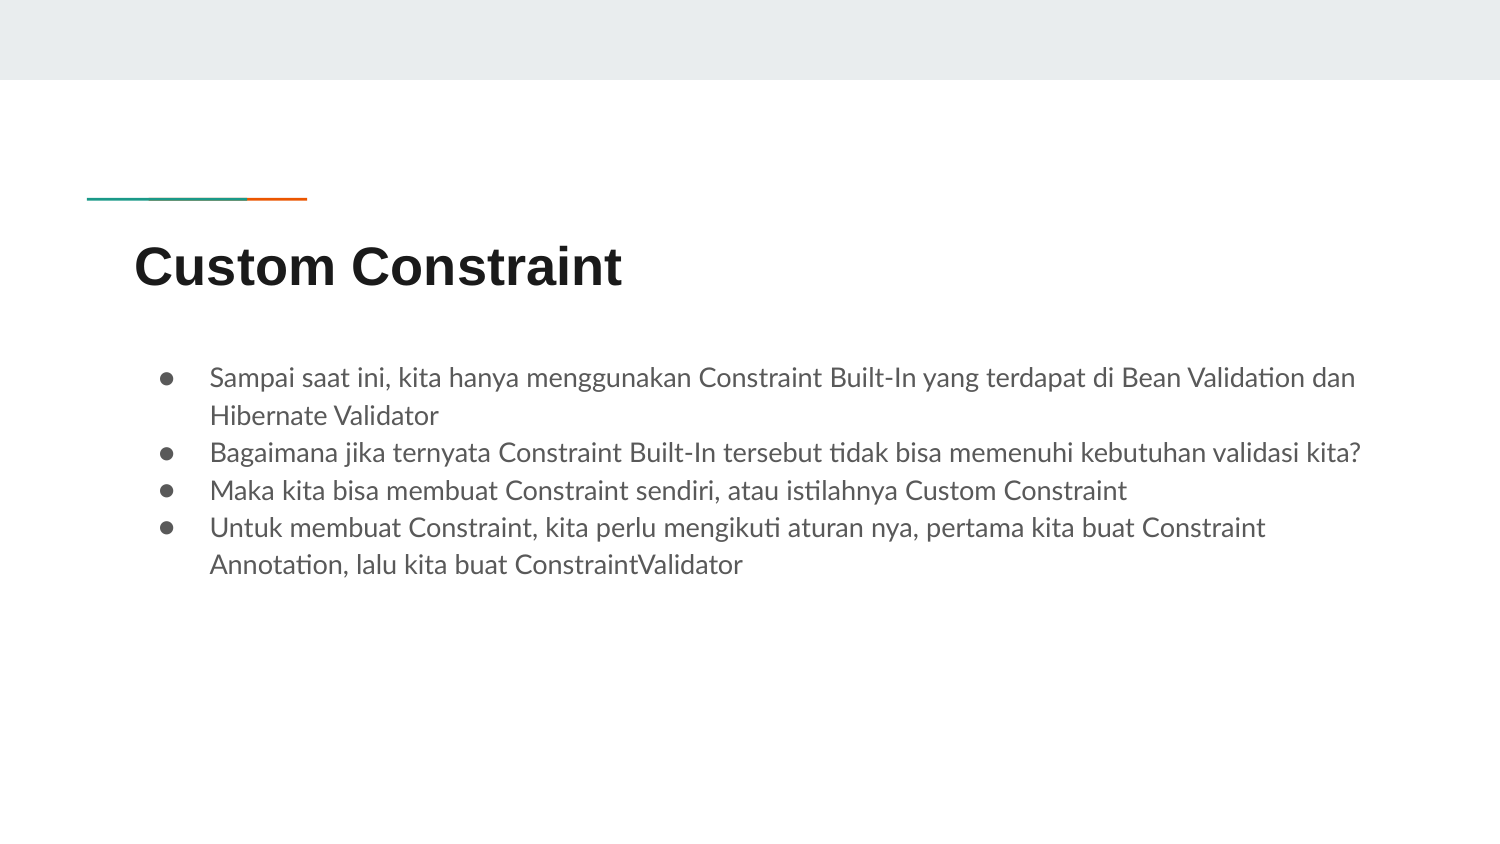

# Custom Constraint
Sampai saat ini, kita hanya menggunakan Constraint Built-In yang terdapat di Bean Validation dan Hibernate Validator
Bagaimana jika ternyata Constraint Built-In tersebut tidak bisa memenuhi kebutuhan validasi kita?
Maka kita bisa membuat Constraint sendiri, atau istilahnya Custom Constraint
Untuk membuat Constraint, kita perlu mengikuti aturan nya, pertama kita buat Constraint Annotation, lalu kita buat ConstraintValidator